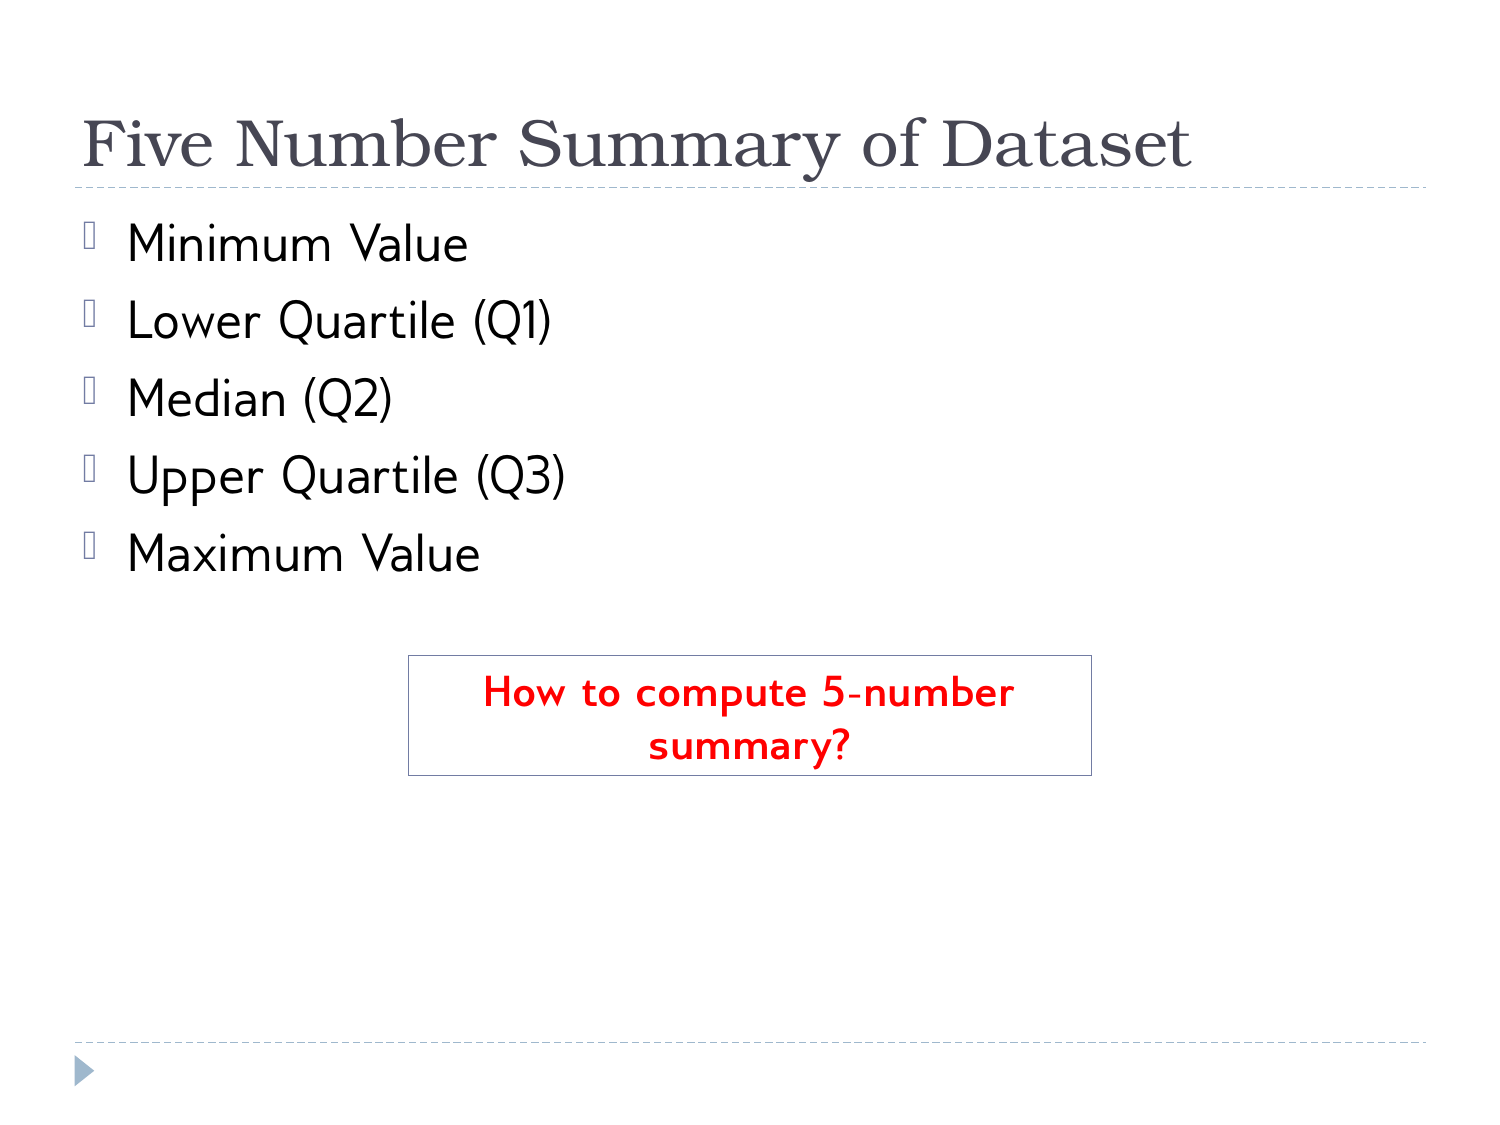

# Five Number Summary of Dataset
Minimum Value
Lower Quartile (Q1)
Median (Q2)
Upper Quartile (Q3)
Maximum Value

How to compute 5-number summary?
37